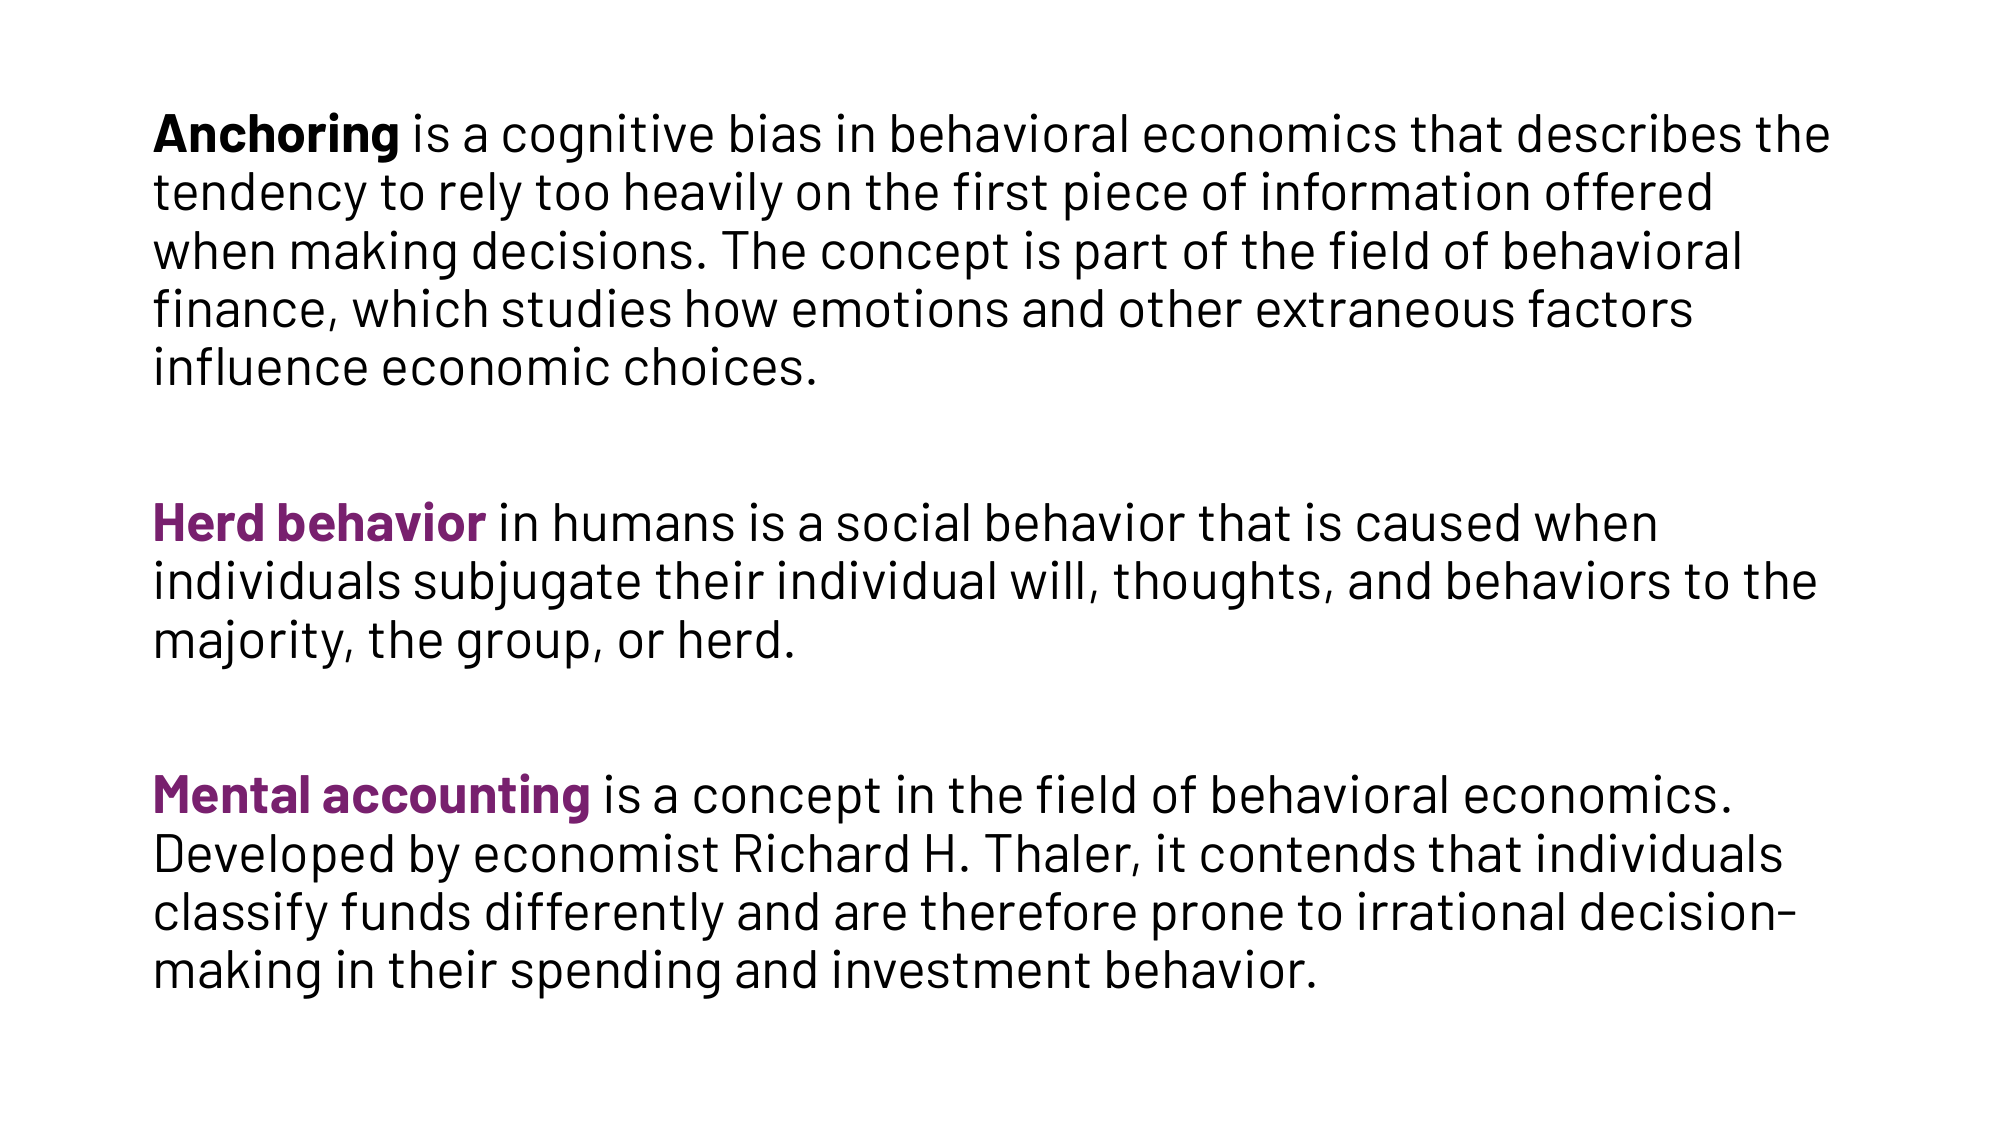

Anchoring is a cognitive bias in behavioral economics that describes the tendency to rely too heavily on the first piece of information offered when making decisions. The concept is part of the field of behavioral finance, which studies how emotions and other extraneous factors influence economic choices.

Herd behavior in humans is a social behavior that is caused when individuals subjugate their individual will, thoughts, and behaviors to the majority, the group, or herd.

Mental accounting is a concept in the field of behavioral economics. Developed by economist Richard H. Thaler, it contends that individuals classify funds differently and are therefore prone to irrational decision-making in their spending and investment behavior.